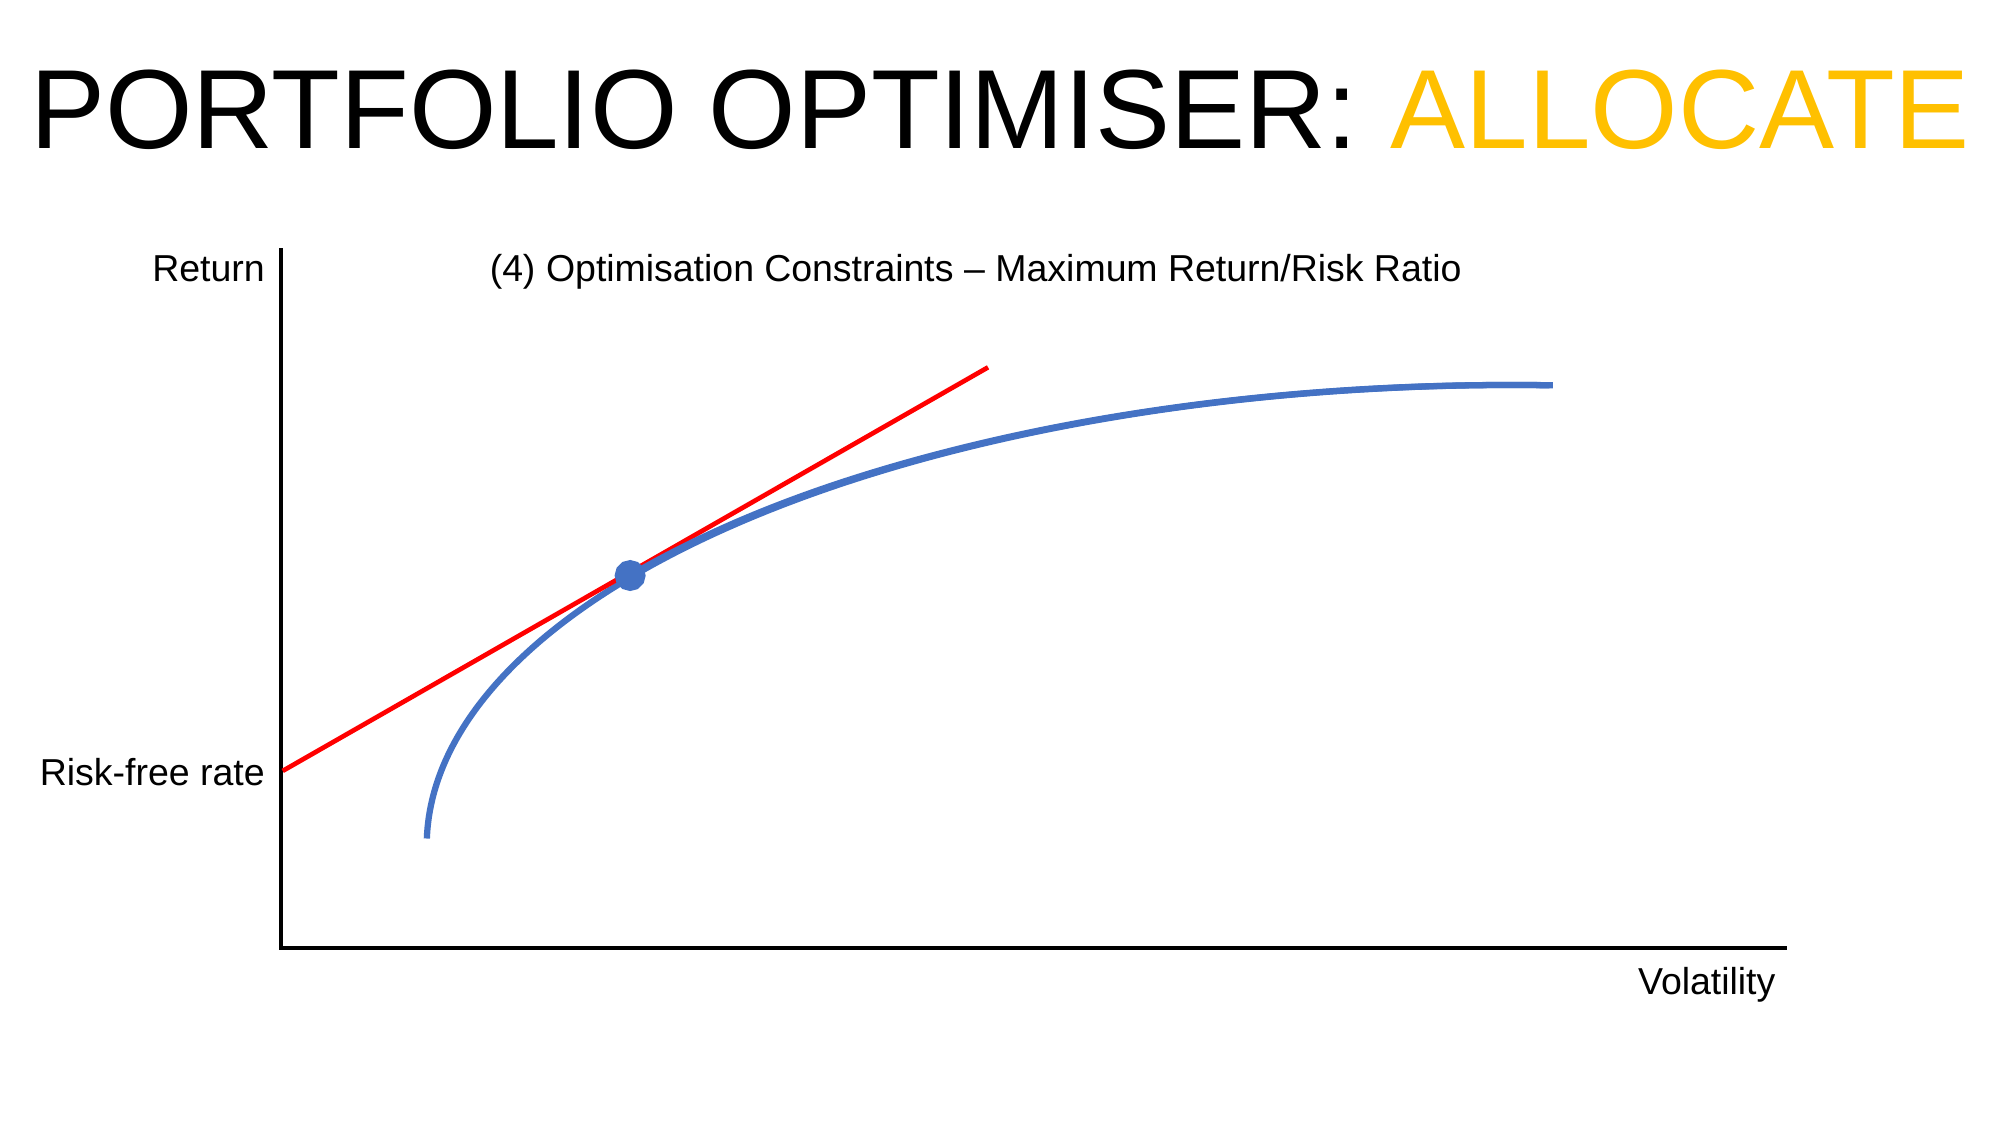

# PORTFOLIO OPTIMISER: ALLOCATE
(4) Optimisation Constraints – Maximum Return/Risk Ratio
Return

Risk-free rate
Volatility